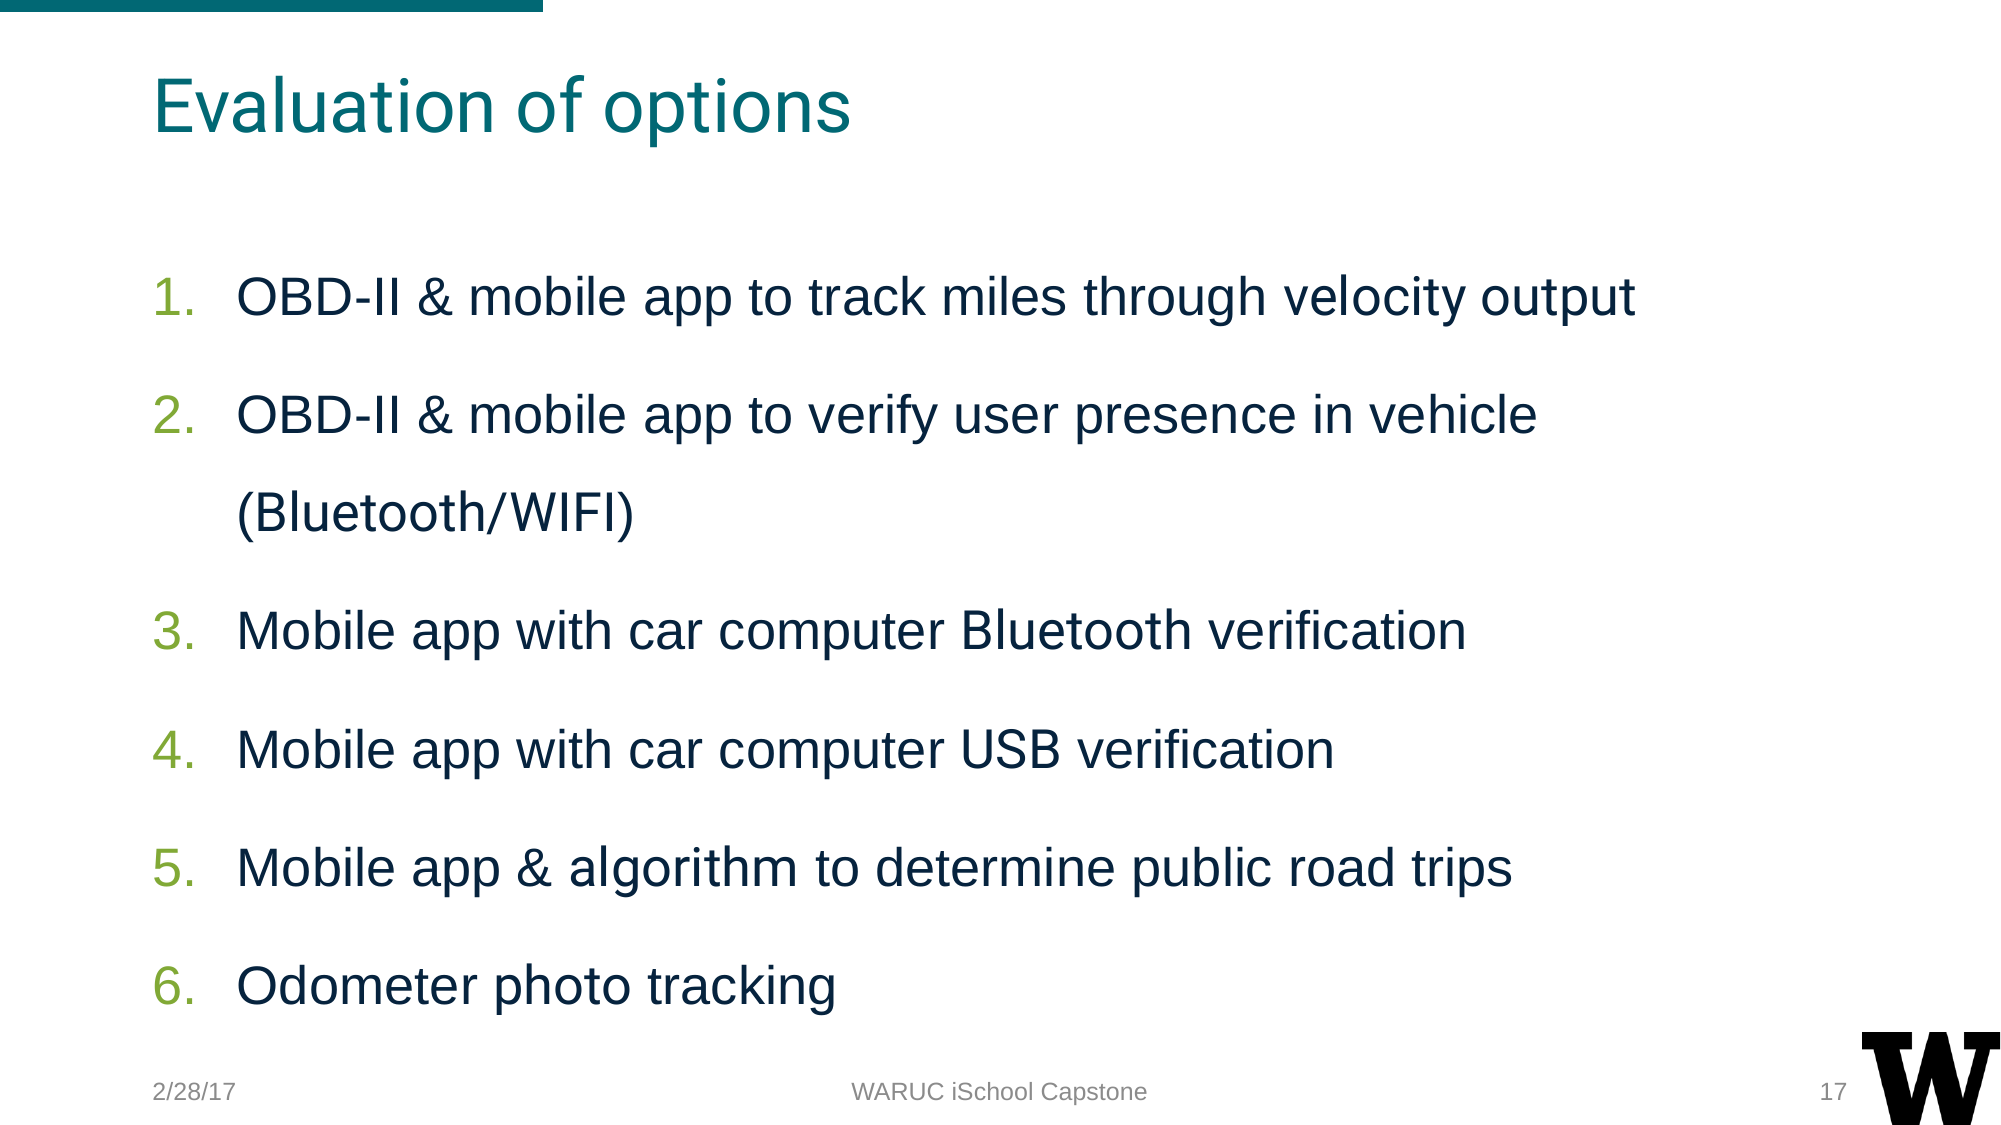

# Evaluation of options
OBD-II & mobile app to track miles through velocity output
OBD-II & mobile app to verify user presence in vehicle (Bluetooth/WIFI)
Mobile app with car computer Bluetooth verification
Mobile app with car computer USB verification
Mobile app & algorithm to determine public road trips
Odometer photo tracking

2/28/17
WARUC iSchool Capstone
17